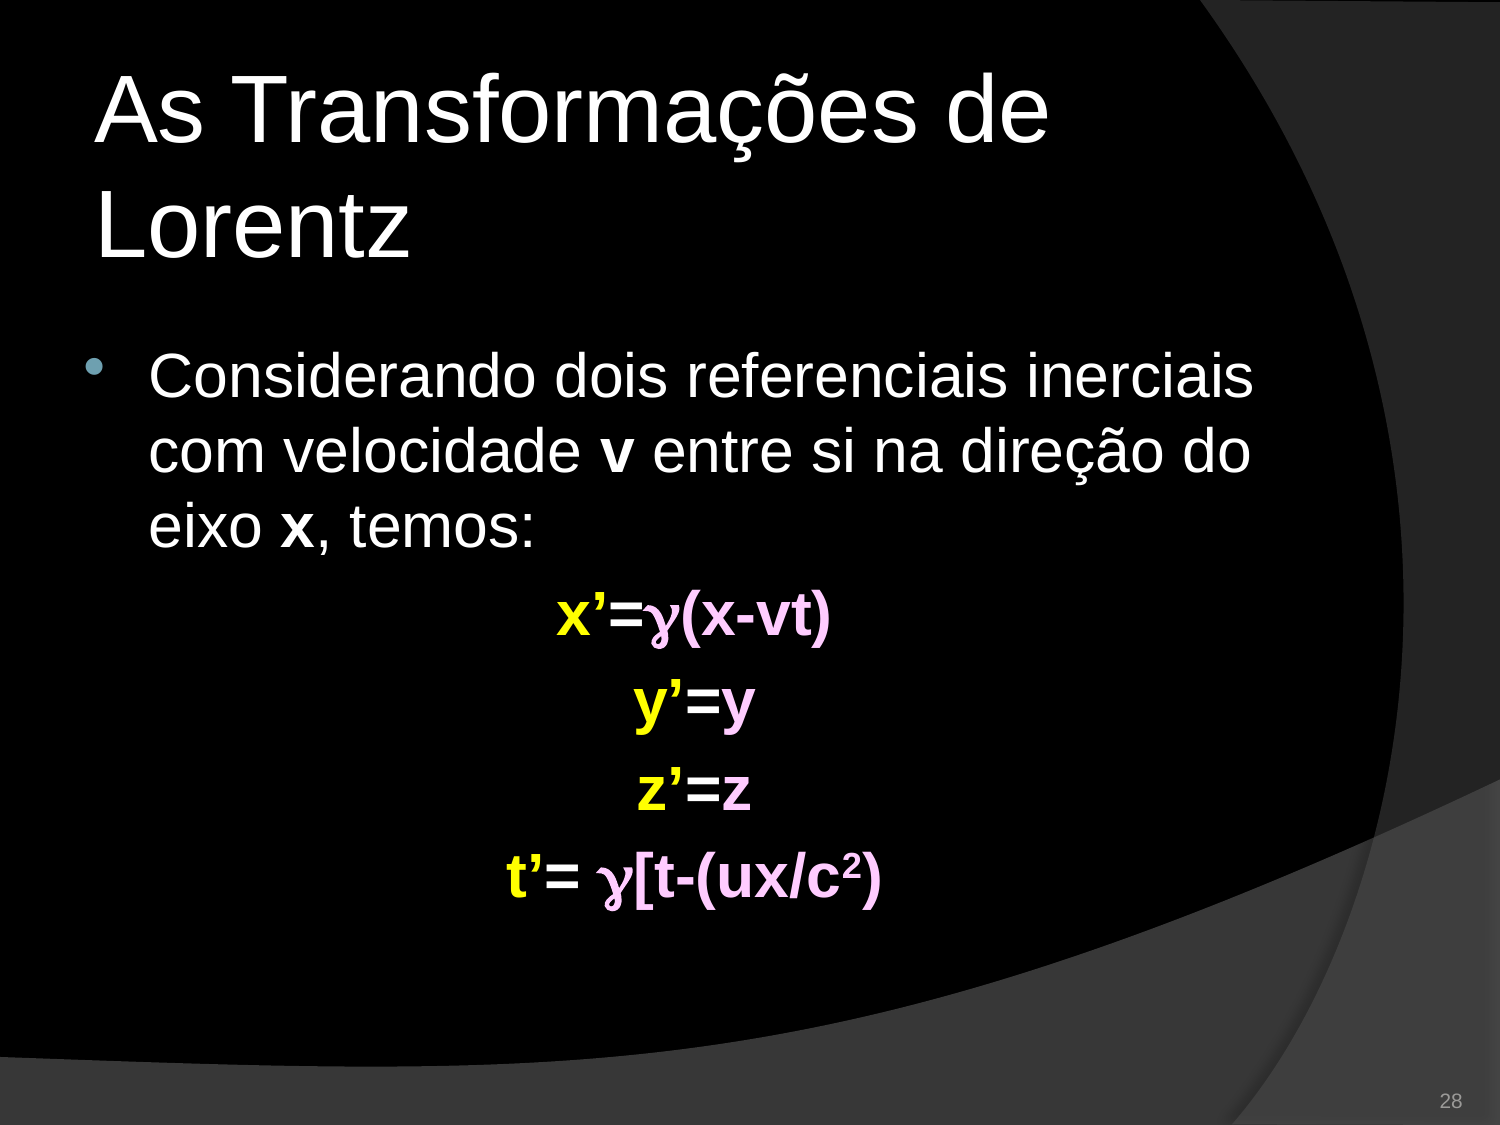

# As Transformações de Lorentz
Considerando dois referenciais inerciais com velocidade v entre si na direção do eixo x, temos:
x’=γ(x-vt)
y’=y
z’=z
t’= γ[t-(ux/c2)
28